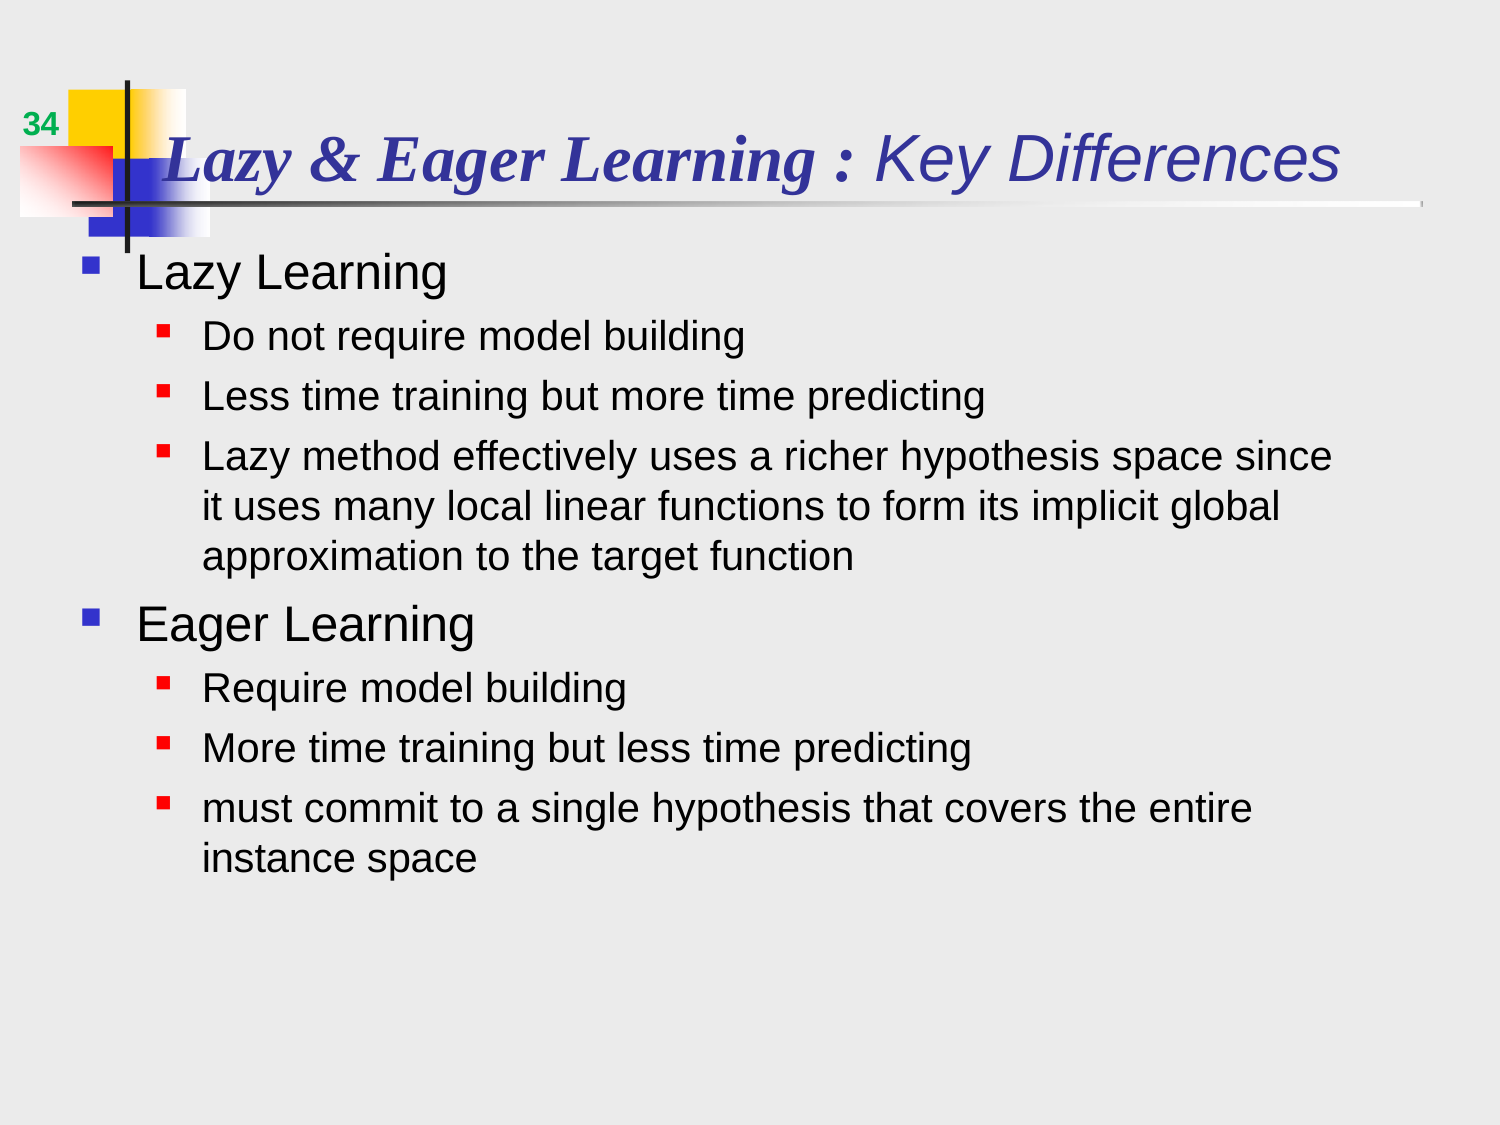

34
# Lazy & Eager Learning : Key Differences
Lazy Learning
Do not require model building
Less time training but more time predicting
Lazy method effectively uses a richer hypothesis space since it uses many local linear functions to form its implicit global approximation to the target function
Eager Learning
Require model building
More time training but less time predicting
must commit to a single hypothesis that covers the entire instance space